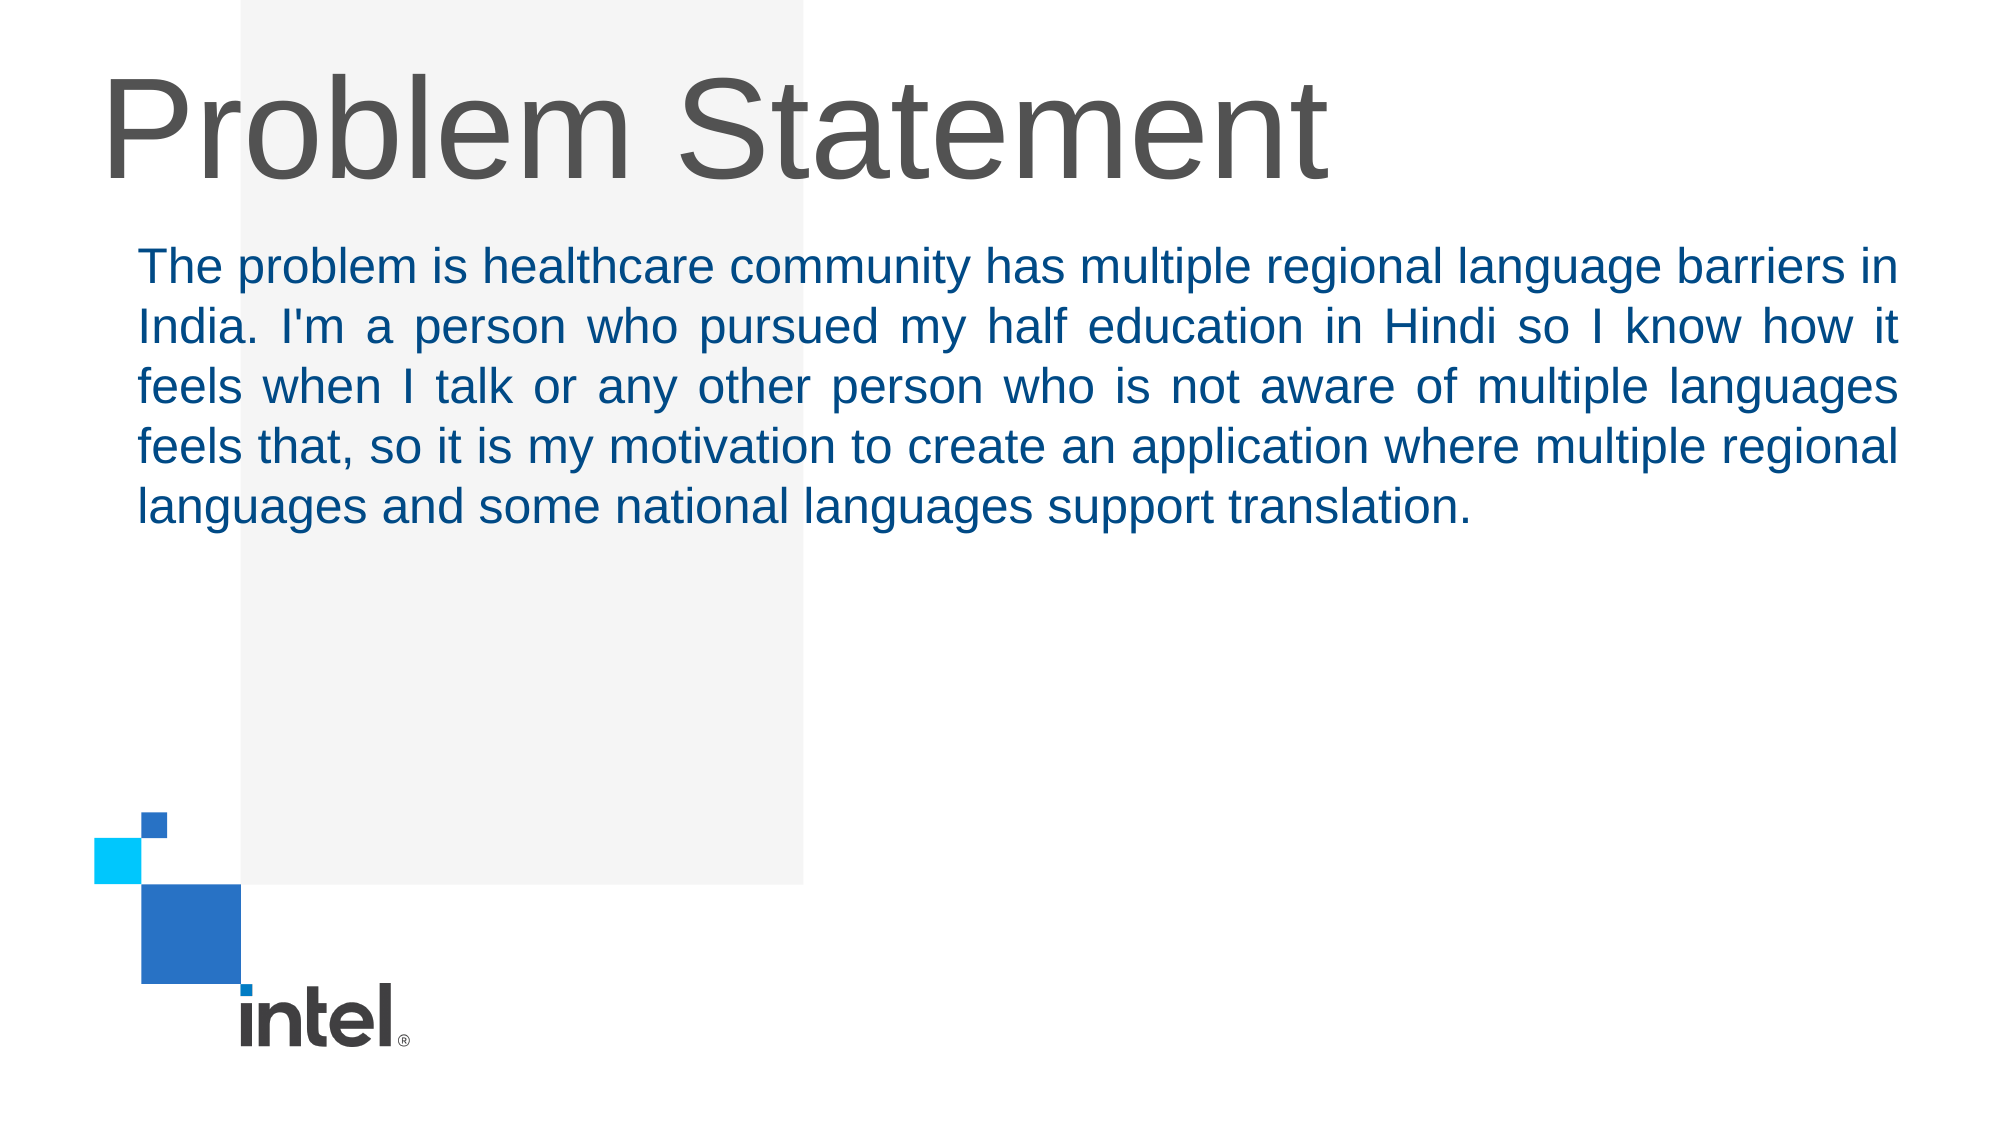

# Problem Statement
The problem is healthcare community has multiple regional language barriers in India. I'm a person who pursued my half education in Hindi so I know how it feels when I talk or any other person who is not aware of multiple languages feels that, so it is my motivation to create an application where multiple regional languages and some national languages support translation.